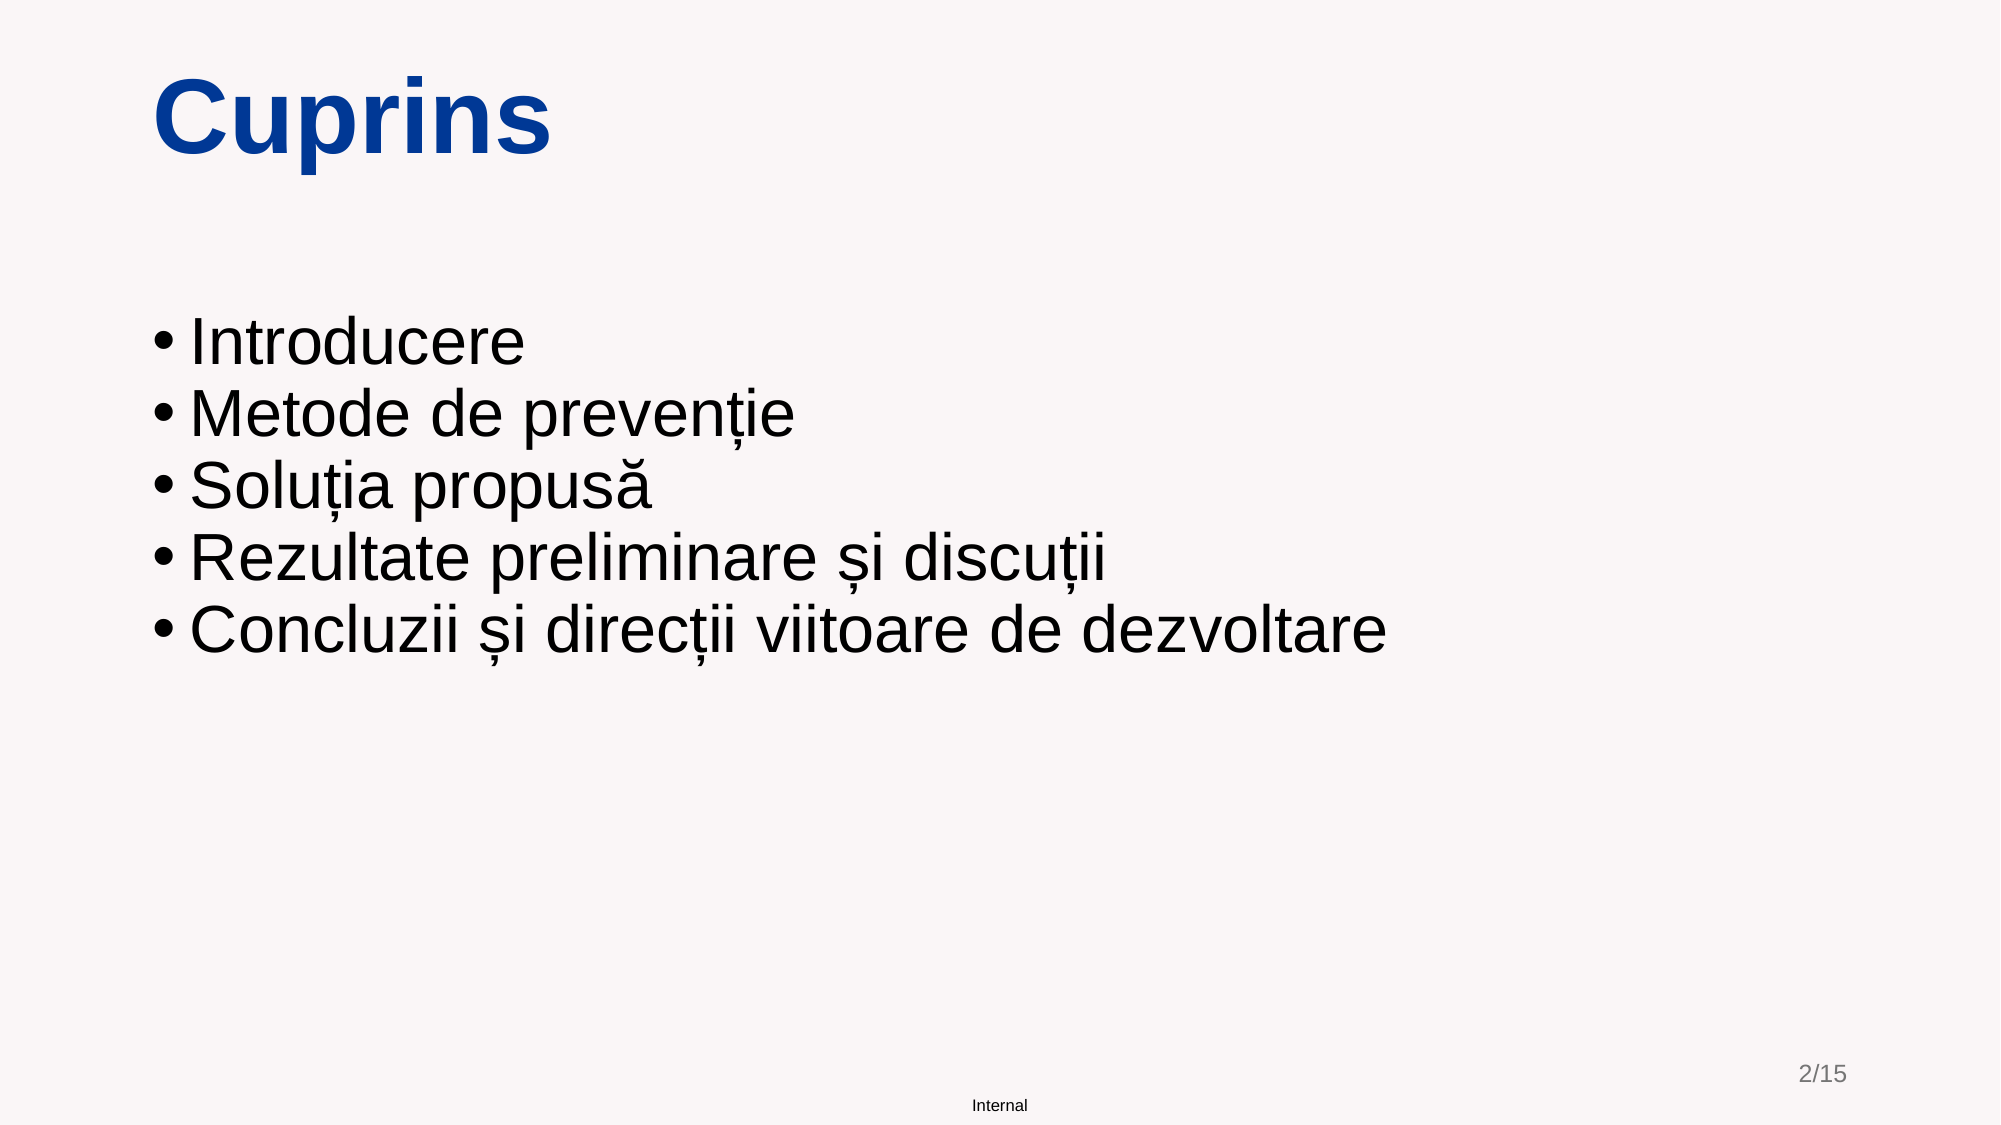

# Cuprins

Introducere
Metode de prevenție
Soluția propusă
Rezultate preliminare și discuții
Concluzii și direcții viitoare de dezvoltare

2/15